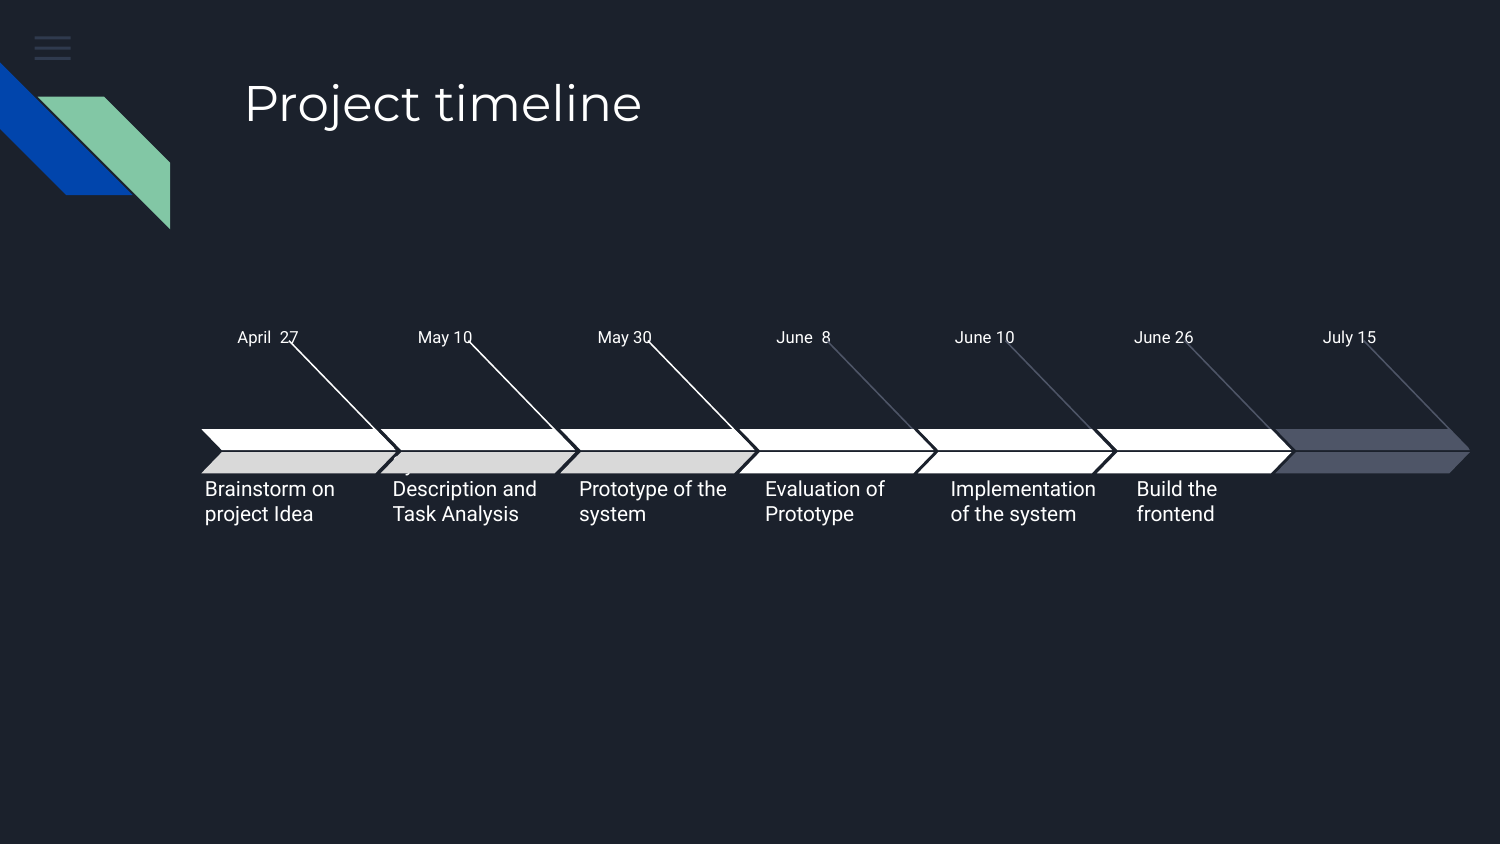

# Project timeline
July 15
April  27

May 10

May 30

June  8

June 10

June 26

Brainstorm on project Idea
System Description and Task Analysis
Prototype of the system
Evaluation of Prototype
Implementation of the system
Build the frontend